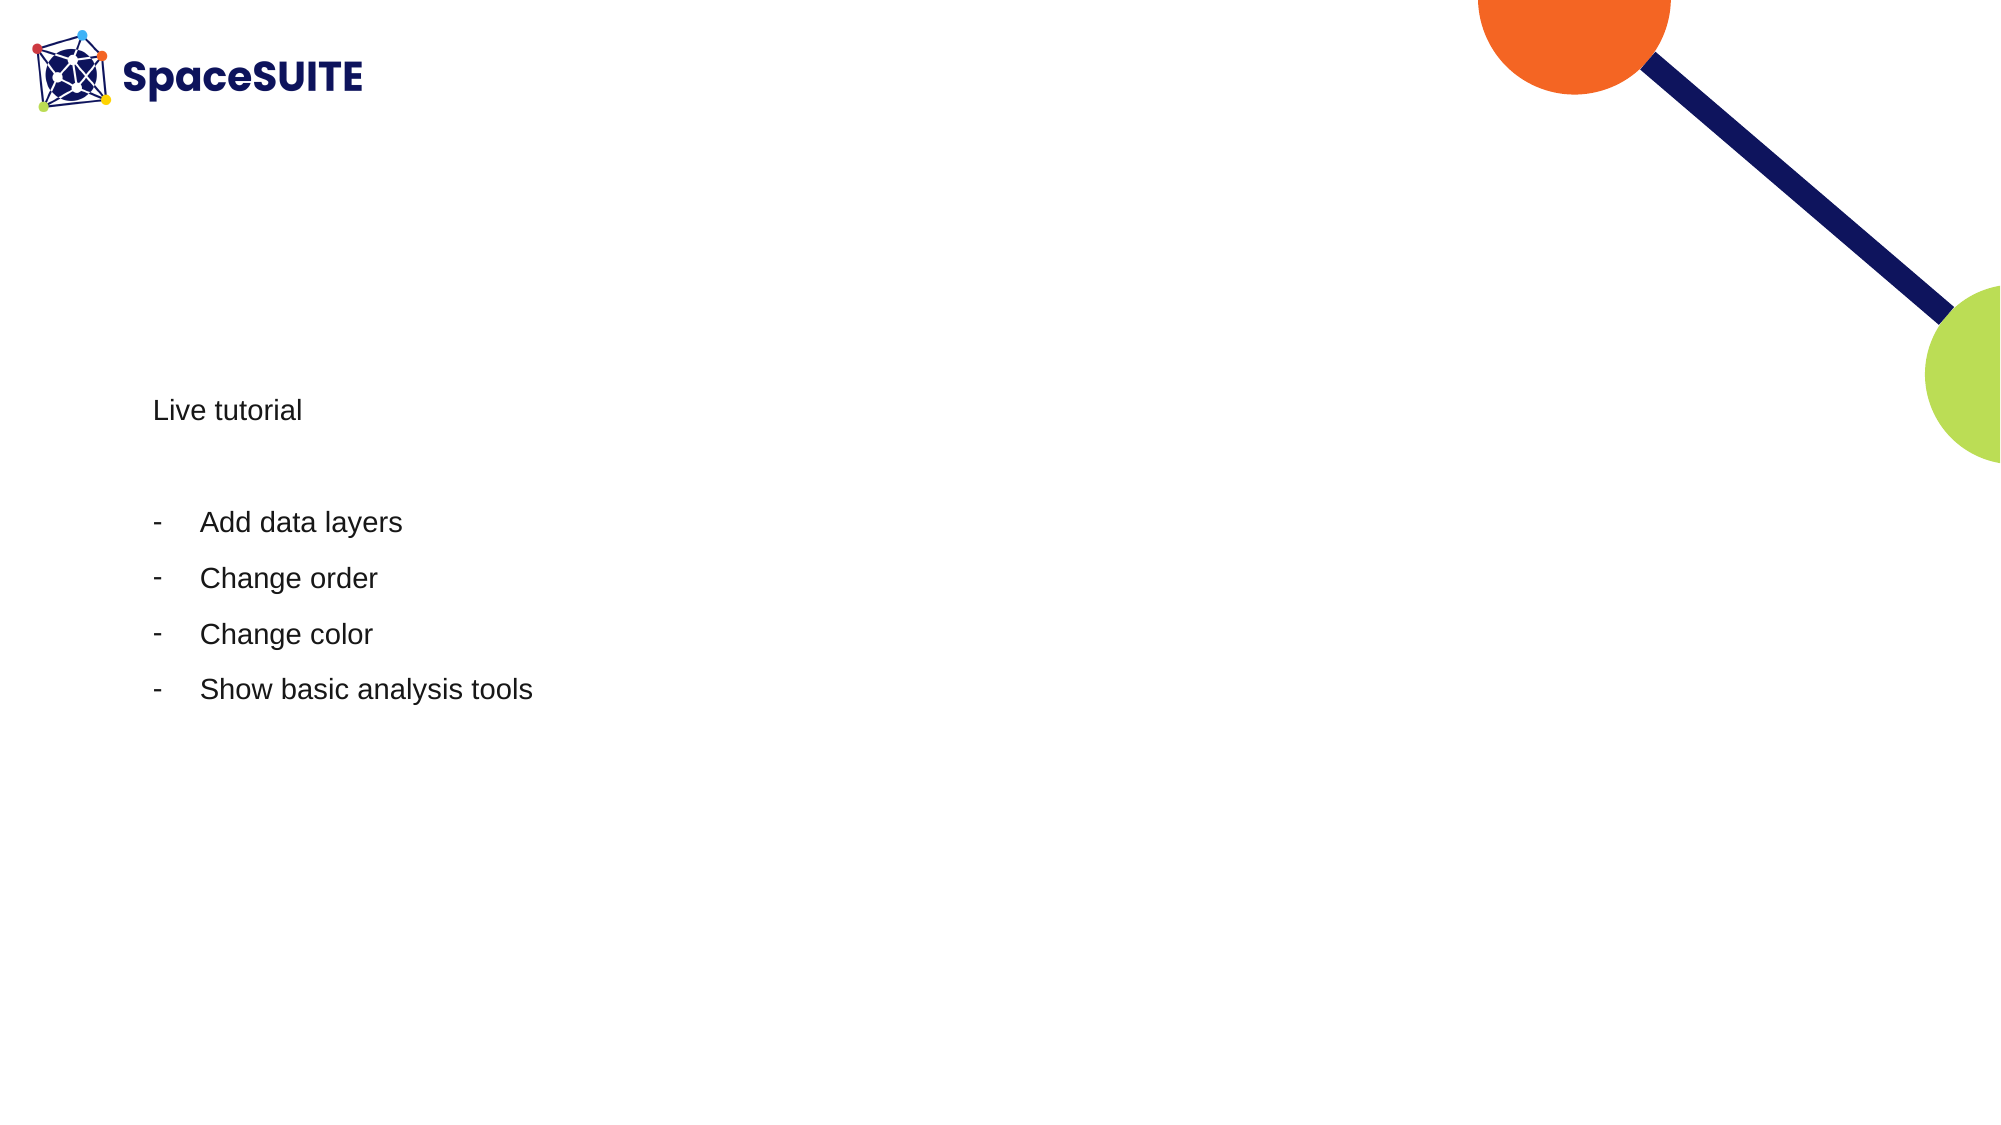

#

Live tutorial

Add data layers
Change order
Change color
Show basic analysis tools